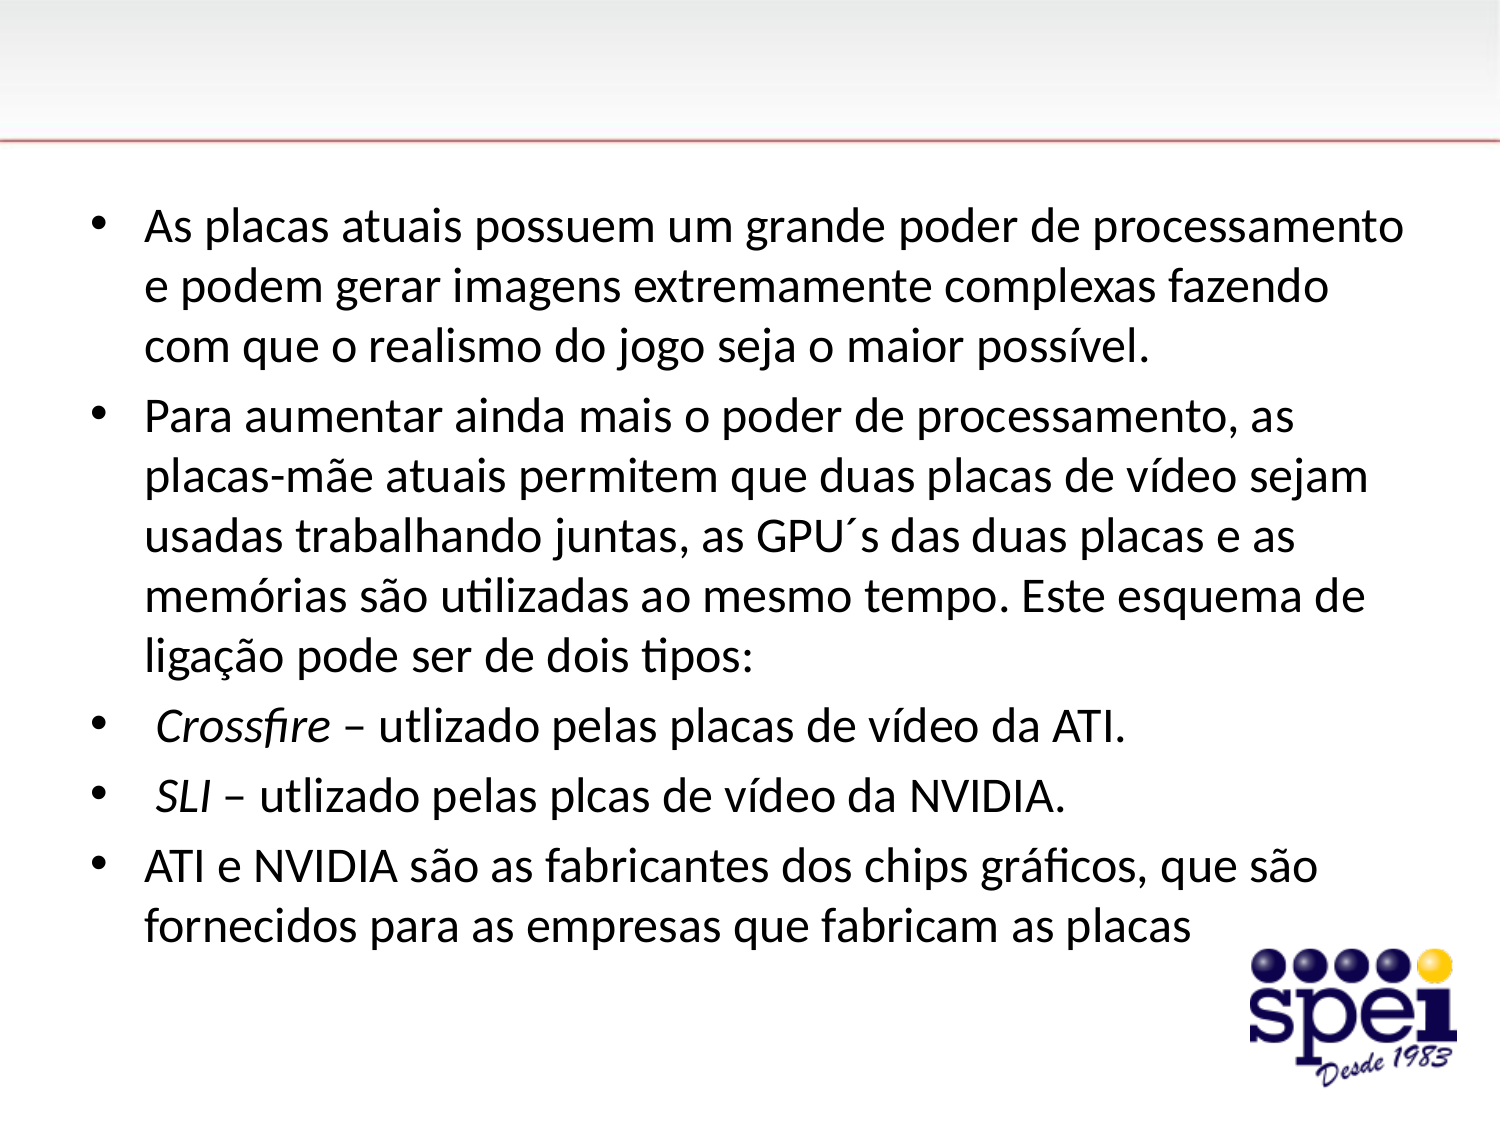

#
As placas atuais possuem um grande poder de processamento e podem gerar imagens extremamente complexas fazendo com que o realismo do jogo seja o maior possível.
Para aumentar ainda mais o poder de processamento, as placas-mãe atuais permitem que duas placas de vídeo sejam usadas trabalhando juntas, as GPU´s das duas placas e as memórias são utilizadas ao mesmo tempo. Este esquema de ligação pode ser de dois tipos:
 Crossfire – utlizado pelas placas de vídeo da ATI.
 SLI – utlizado pelas plcas de vídeo da NVIDIA.
ATI e NVIDIA são as fabricantes dos chips gráficos, que são fornecidos para as empresas que fabricam as placas